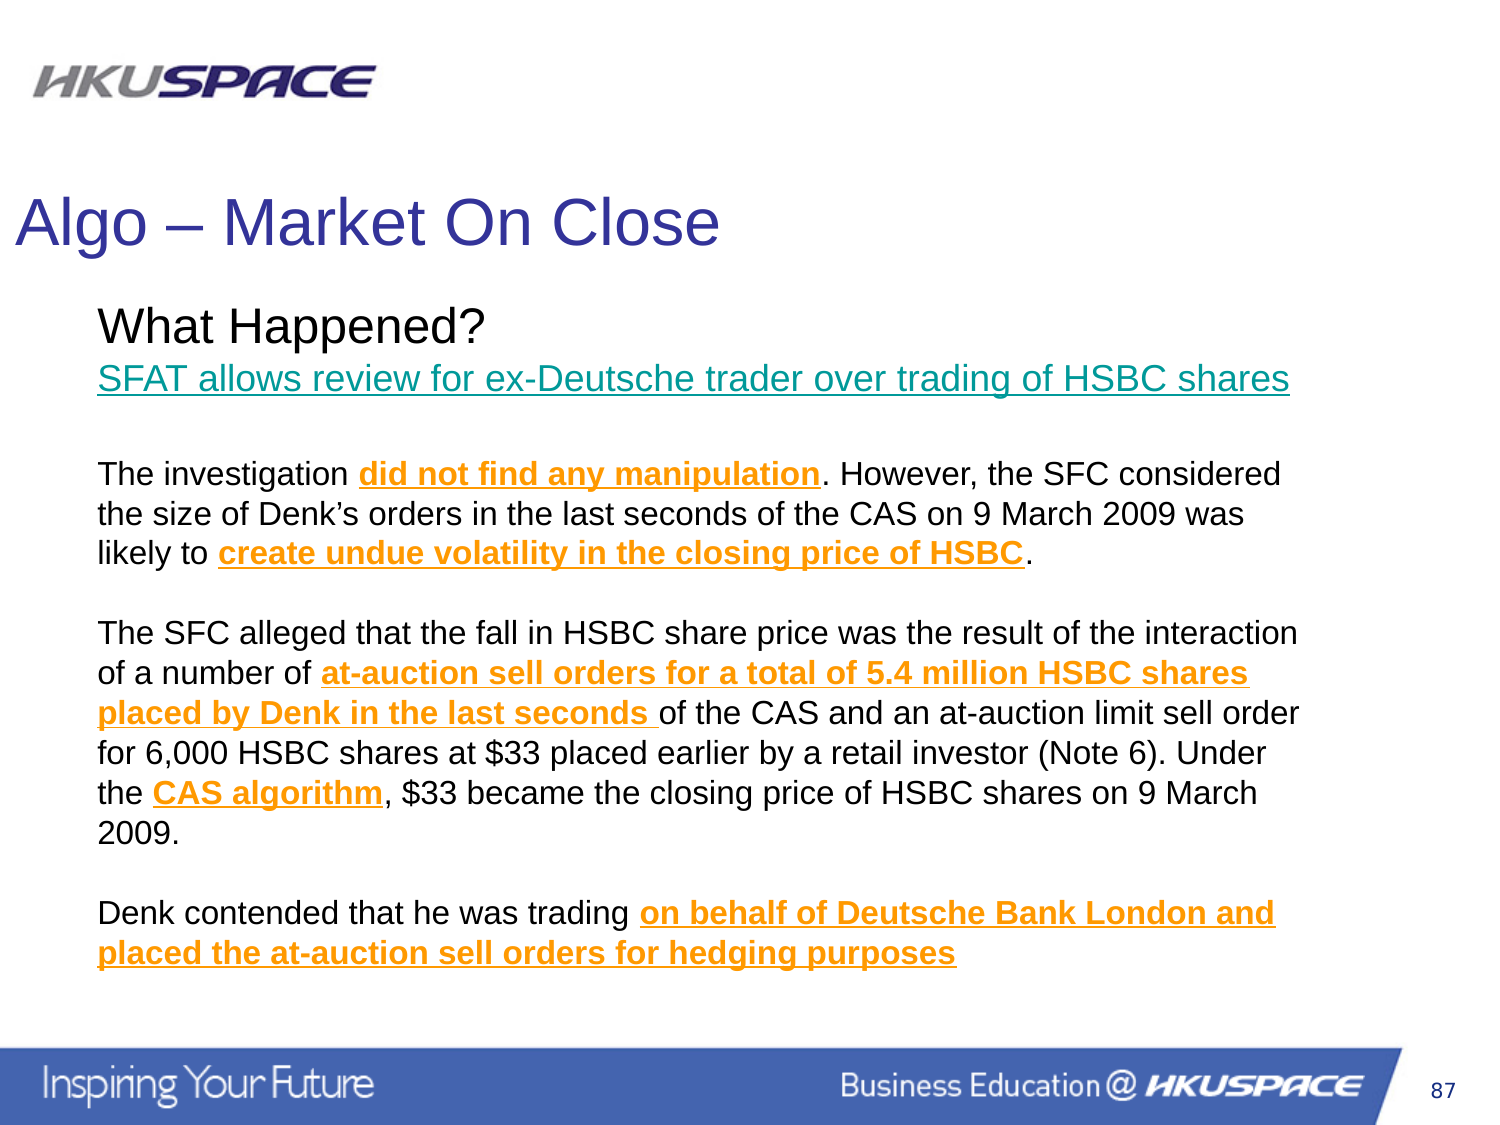

Algo – Market On Close
What Happened?
SFAT allows review for ex-Deutsche trader over trading of HSBC shares
The investigation did not find any manipulation. However, the SFC considered the size of Denk’s orders in the last seconds of the CAS on 9 March 2009 was likely to create undue volatility in the closing price of HSBC.
The SFC alleged that the fall in HSBC share price was the result of the interaction of a number of at-auction sell orders for a total of 5.4 million HSBC shares placed by Denk in the last seconds of the CAS and an at-auction limit sell order for 6,000 HSBC shares at $33 placed earlier by a retail investor (Note 6). Under the CAS algorithm, $33 became the closing price of HSBC shares on 9 March 2009.
Denk contended that he was trading on behalf of Deutsche Bank London and placed the at-auction sell orders for hedging purposes
87